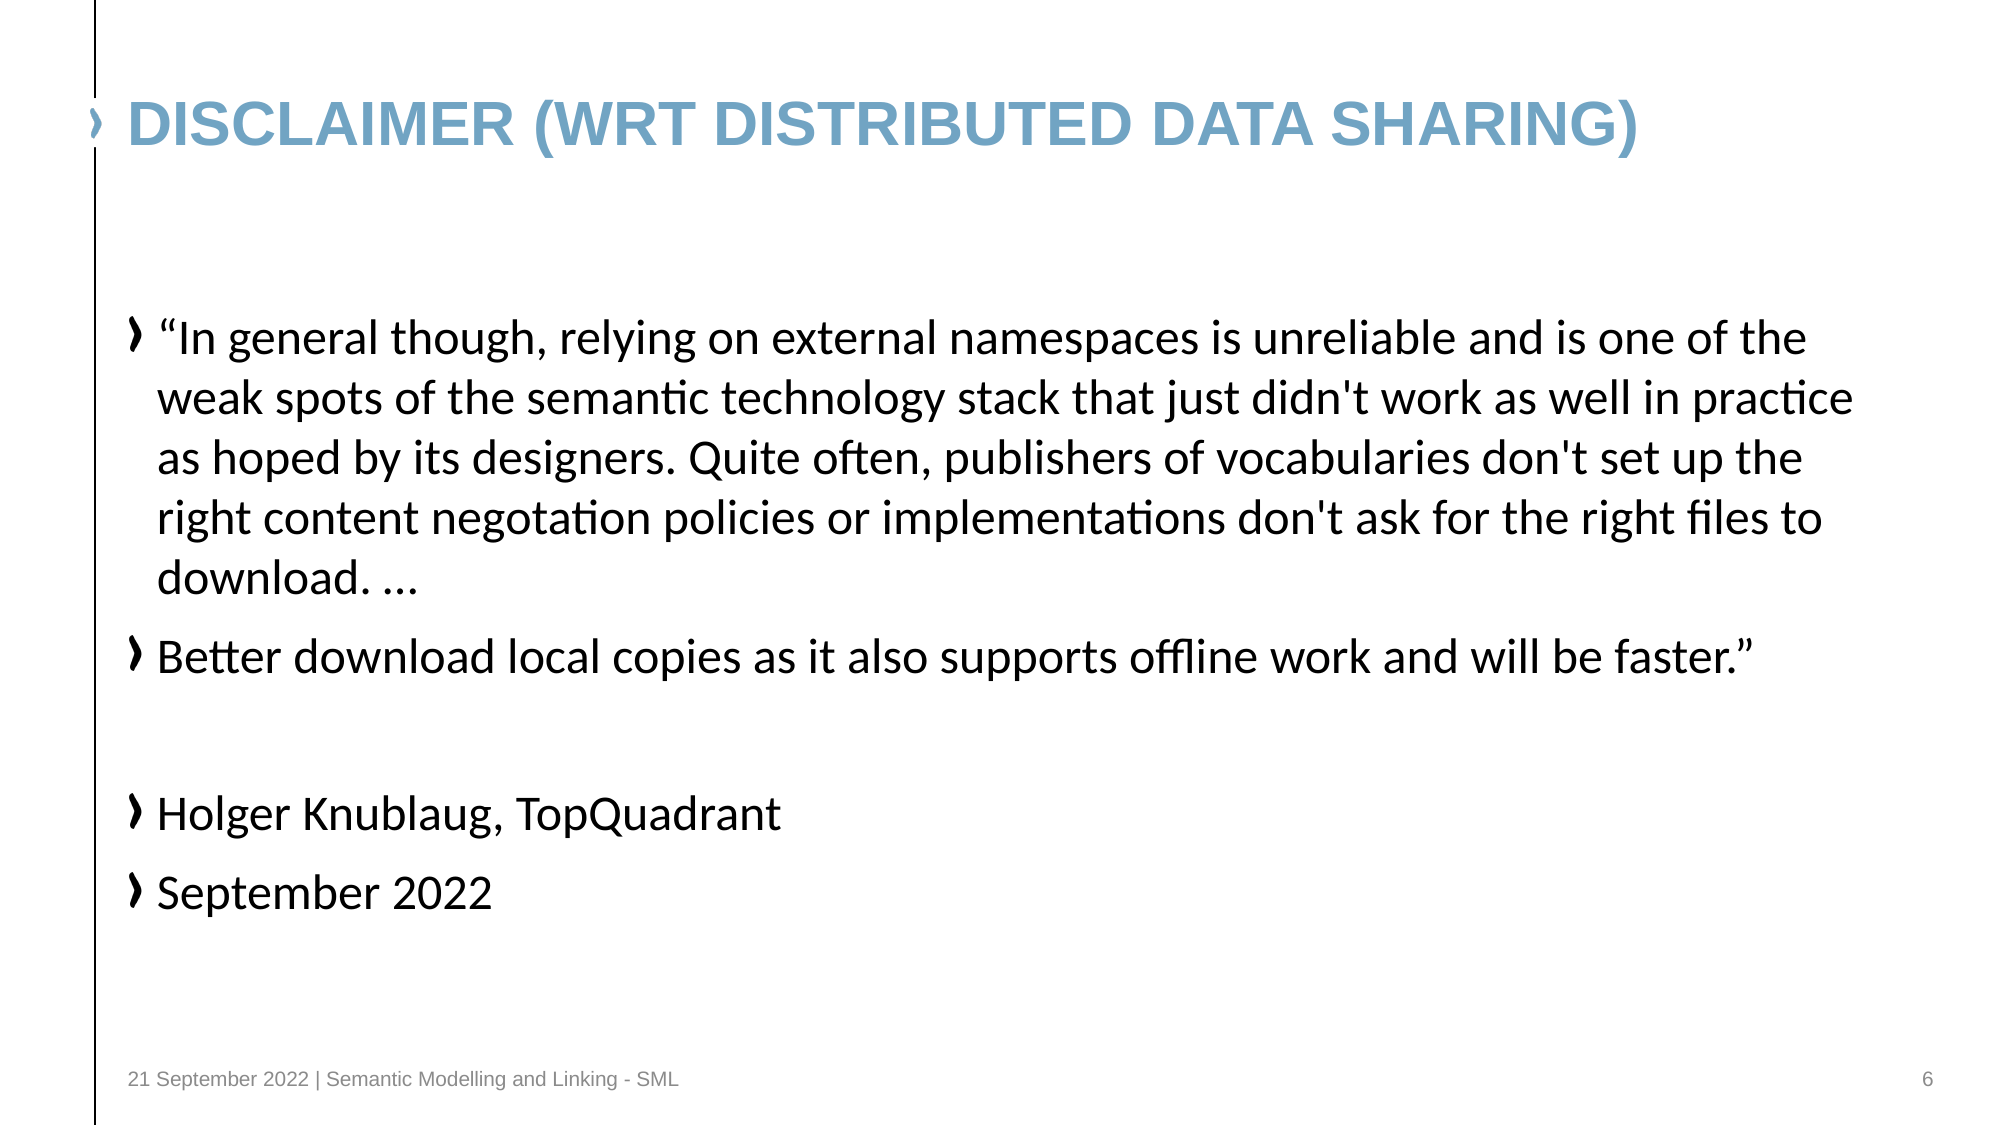

# Disclaimer (wrt distributed data sharing)
“In general though, relying on external namespaces is unreliable and is one of the weak spots of the semantic technology stack that just didn't work as well in practice as hoped by its designers. Quite often, publishers of vocabularies don't set up the right content negotation policies or implementations don't ask for the right files to download. …
Better download local copies as it also supports offline work and will be faster.”

Holger Knublaug, TopQuadrant
September 2022

21 September 2022 | Semantic Modelling and Linking - SML

6